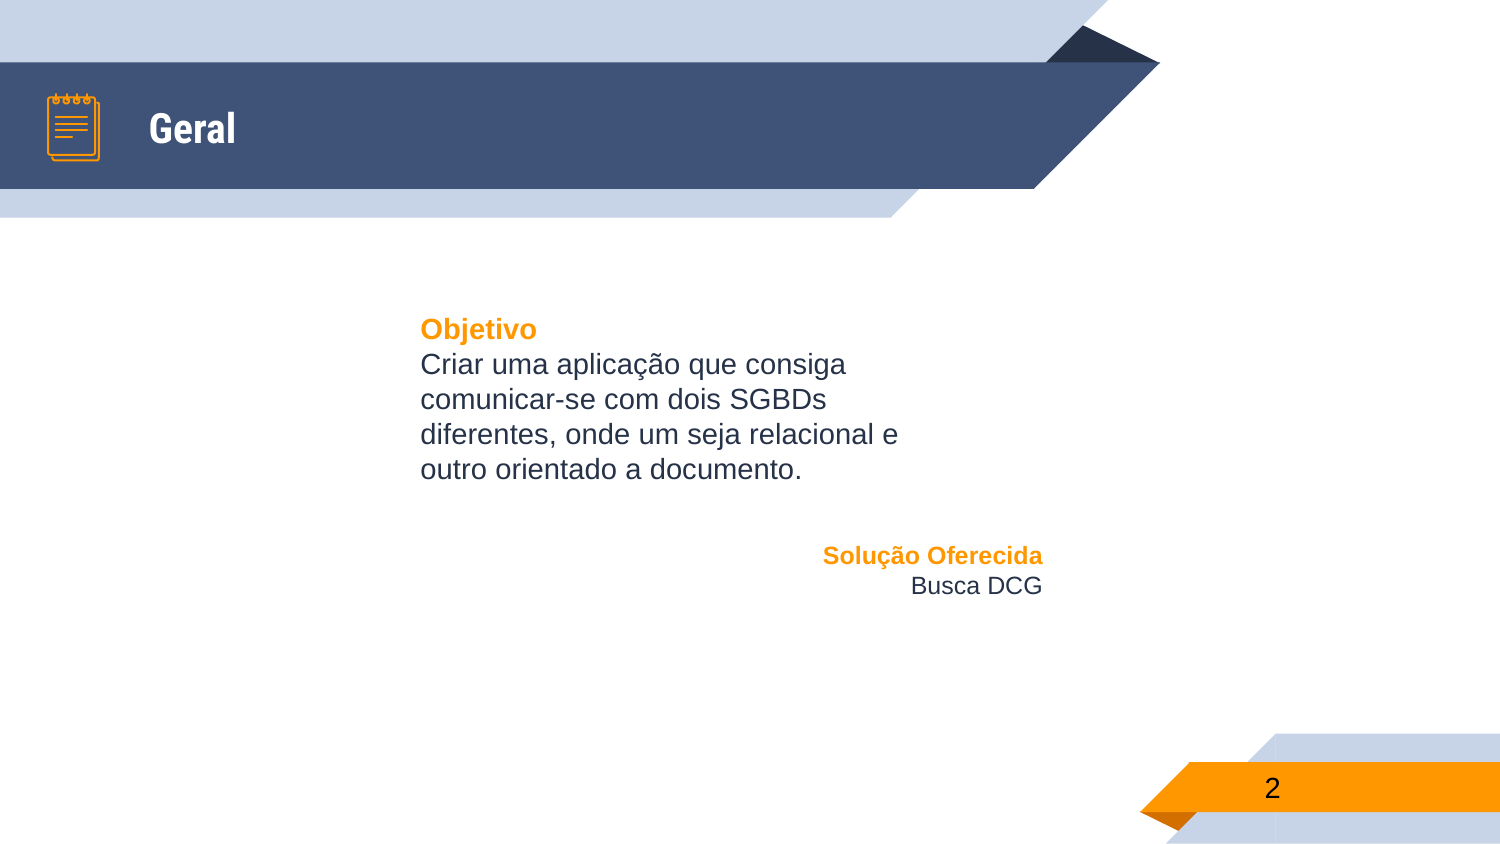

# Geral

Objetivo
Criar uma aplicação que consiga comunicar-se com dois SGBDs diferentes, onde um seja relacional e outro orientado a documento.

Solução Oferecida
Busca DCG

2